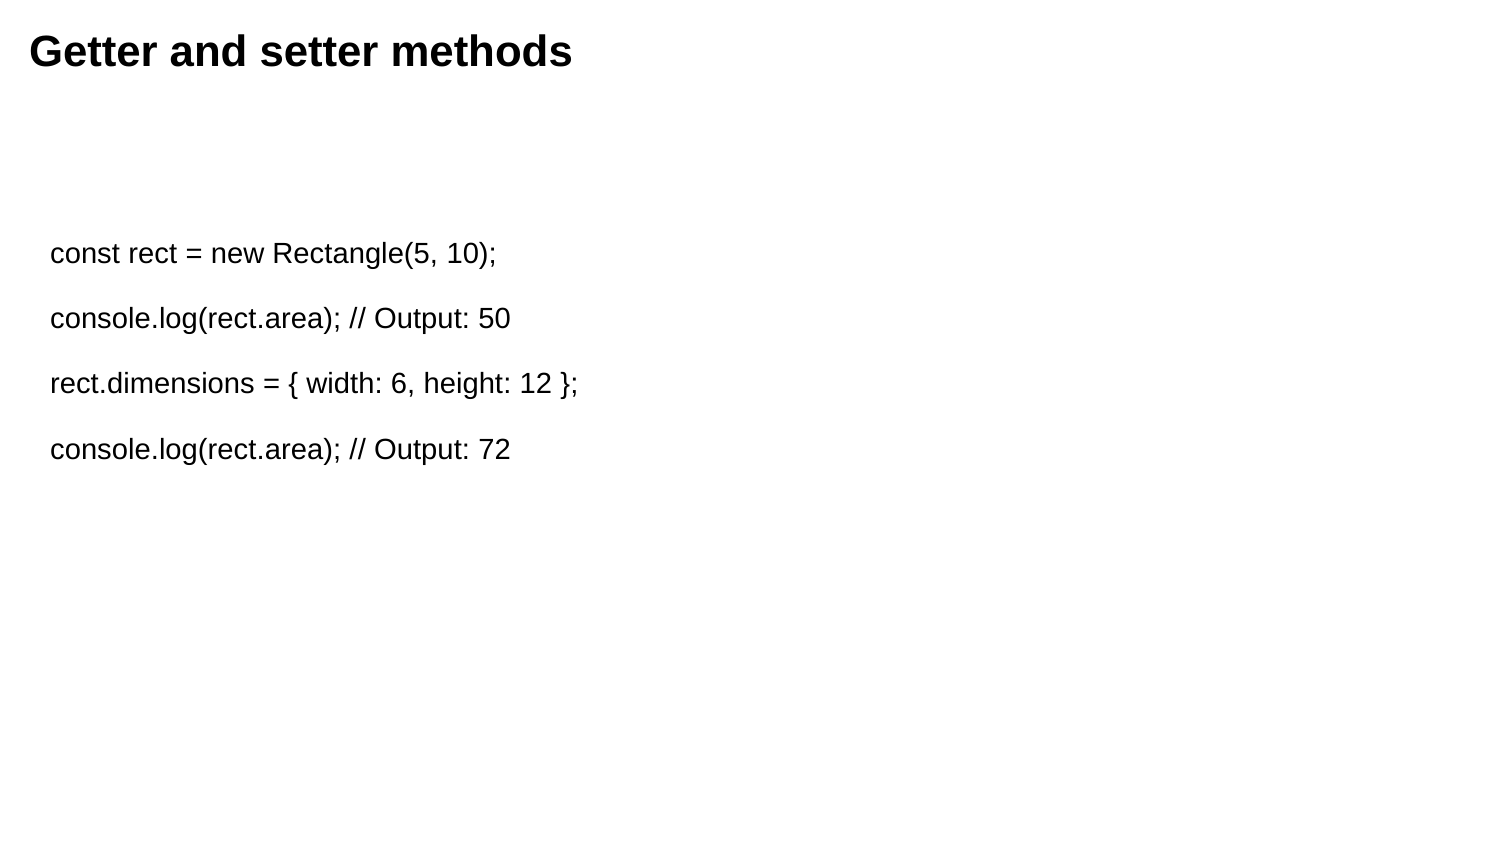

# Getter and setter methods

const rect = new Rectangle(5, 10);
console.log(rect.area); // Output: 50
rect.dimensions = { width: 6, height: 12 };
console.log(rect.area); // Output: 72